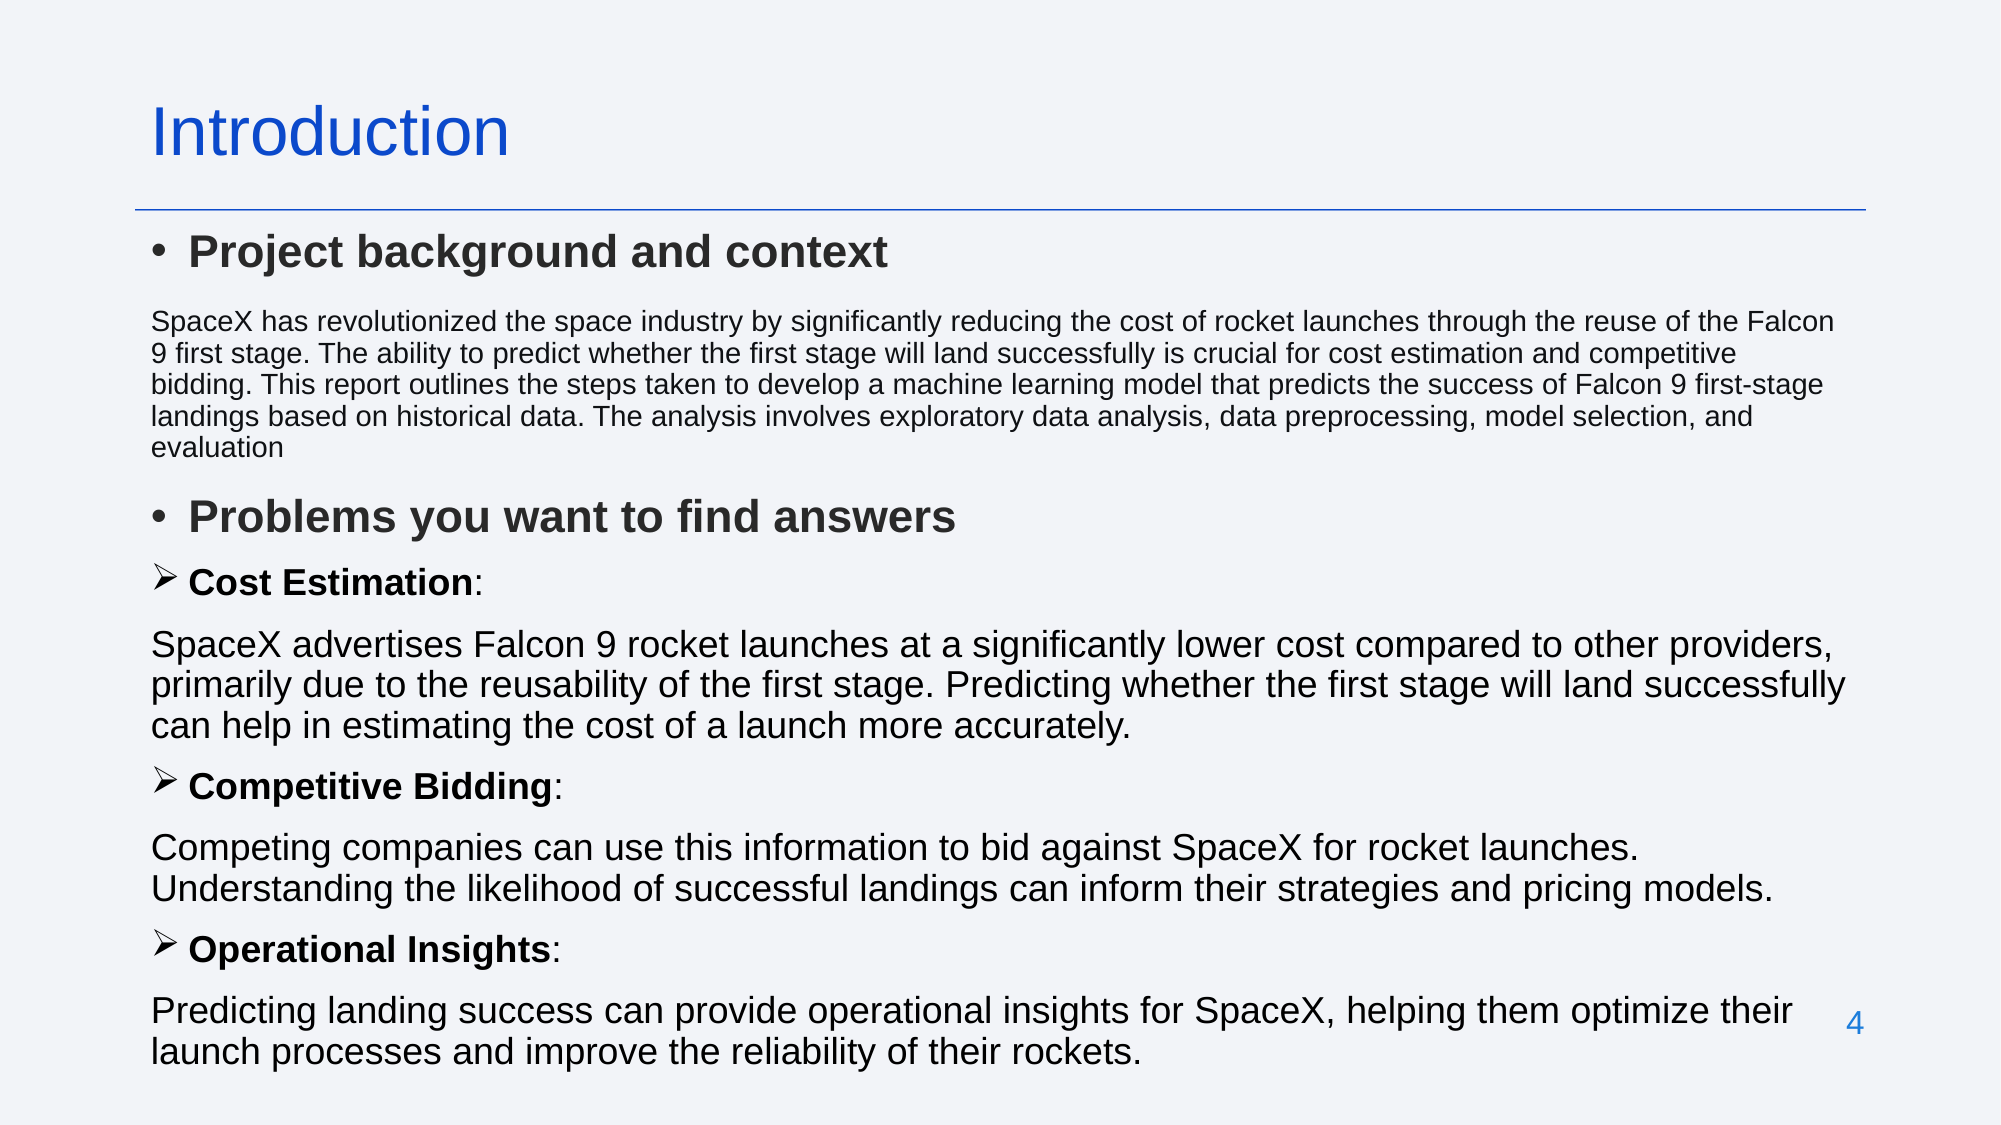

Introduction
Project background and context
SpaceX has revolutionized the space industry by significantly reducing the cost of rocket launches through the reuse of the Falcon 9 first stage. The ability to predict whether the first stage will land successfully is crucial for cost estimation and competitive bidding. This report outlines the steps taken to develop a machine learning model that predicts the success of Falcon 9 first-stage landings based on historical data. The analysis involves exploratory data analysis, data preprocessing, model selection, and evaluation
Problems you want to find answers
Cost Estimation:
SpaceX advertises Falcon 9 rocket launches at a significantly lower cost compared to other providers, primarily due to the reusability of the first stage. Predicting whether the first stage will land successfully can help in estimating the cost of a launch more accurately.
Competitive Bidding:
Competing companies can use this information to bid against SpaceX for rocket launches. Understanding the likelihood of successful landings can inform their strategies and pricing models.
Operational Insights:
Predicting landing success can provide operational insights for SpaceX, helping them optimize their launch processes and improve the reliability of their rockets.
4